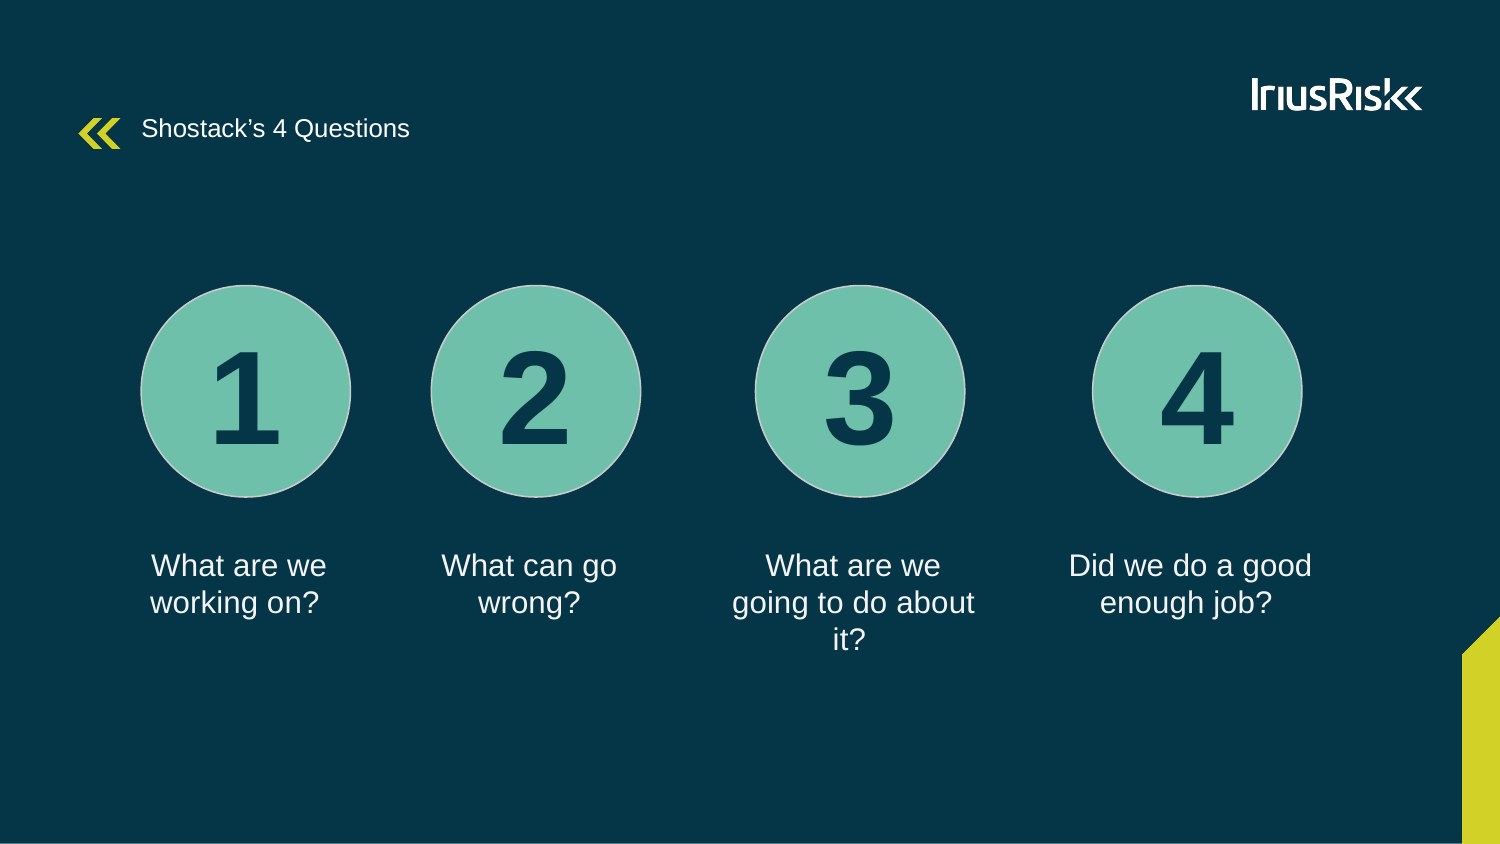

# Shostack’s 4 Questions
2
1
3
4
What can go wrong?
What are we working on?
What are we going to do about it?
Did we do a good enough job?